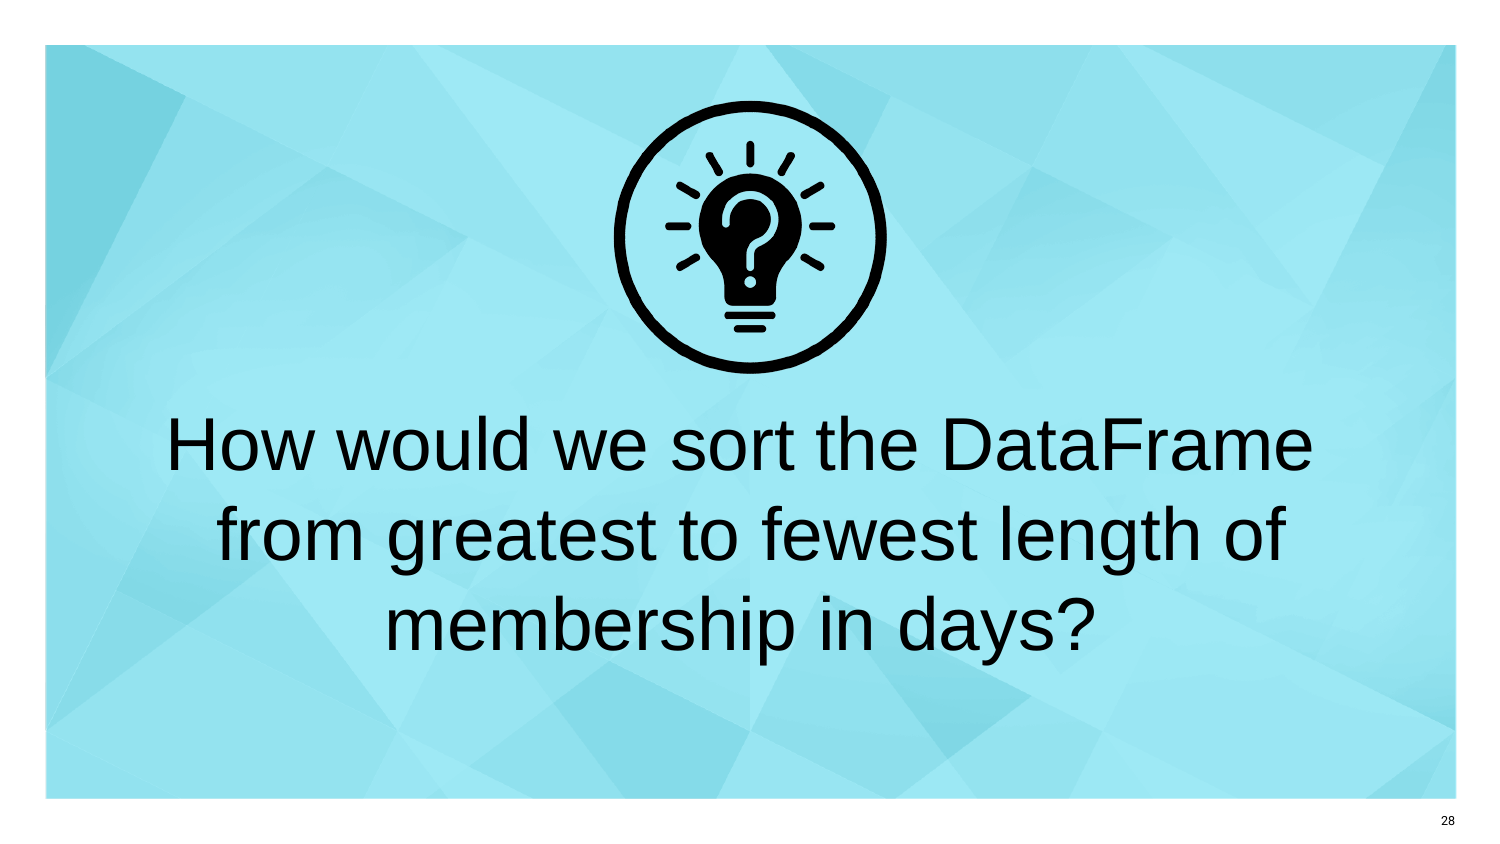

# How would we sort the DataFrame from greatest to fewest length of membership in days?